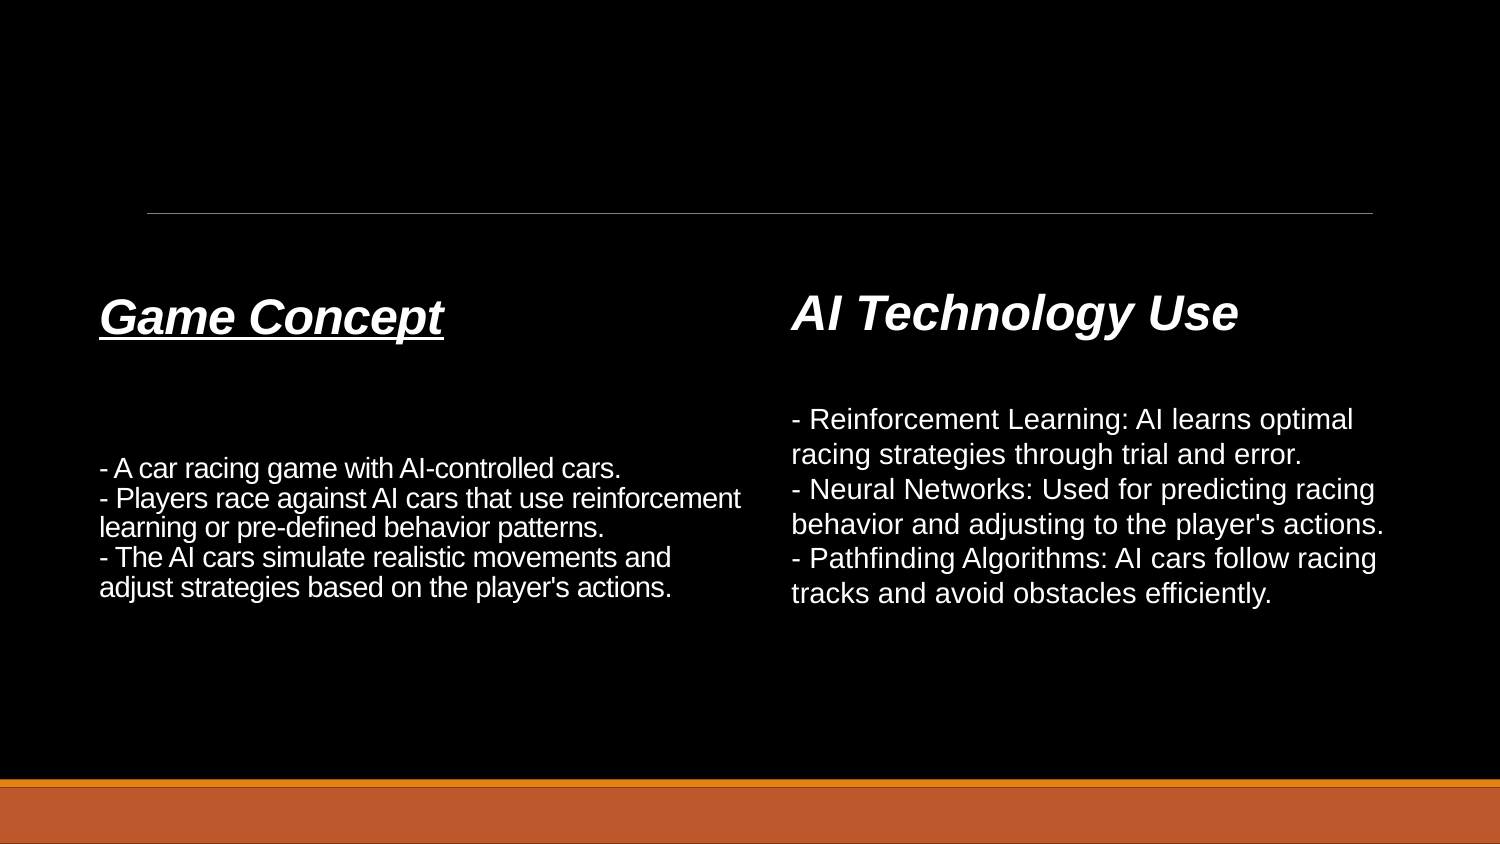

# Game Concept - A car racing game with AI-controlled cars. - Players race against AI cars that use reinforcement learning or pre-defined behavior patterns. - The AI cars simulate realistic movements and adjust strategies based on the player's actions.
AI Technology Use

- Reinforcement Learning: AI learns optimal racing strategies through trial and error.
- Neural Networks: Used for predicting racing behavior and adjusting to the player's actions.
- Pathfinding Algorithms: AI cars follow racing tracks and avoid obstacles efficiently.